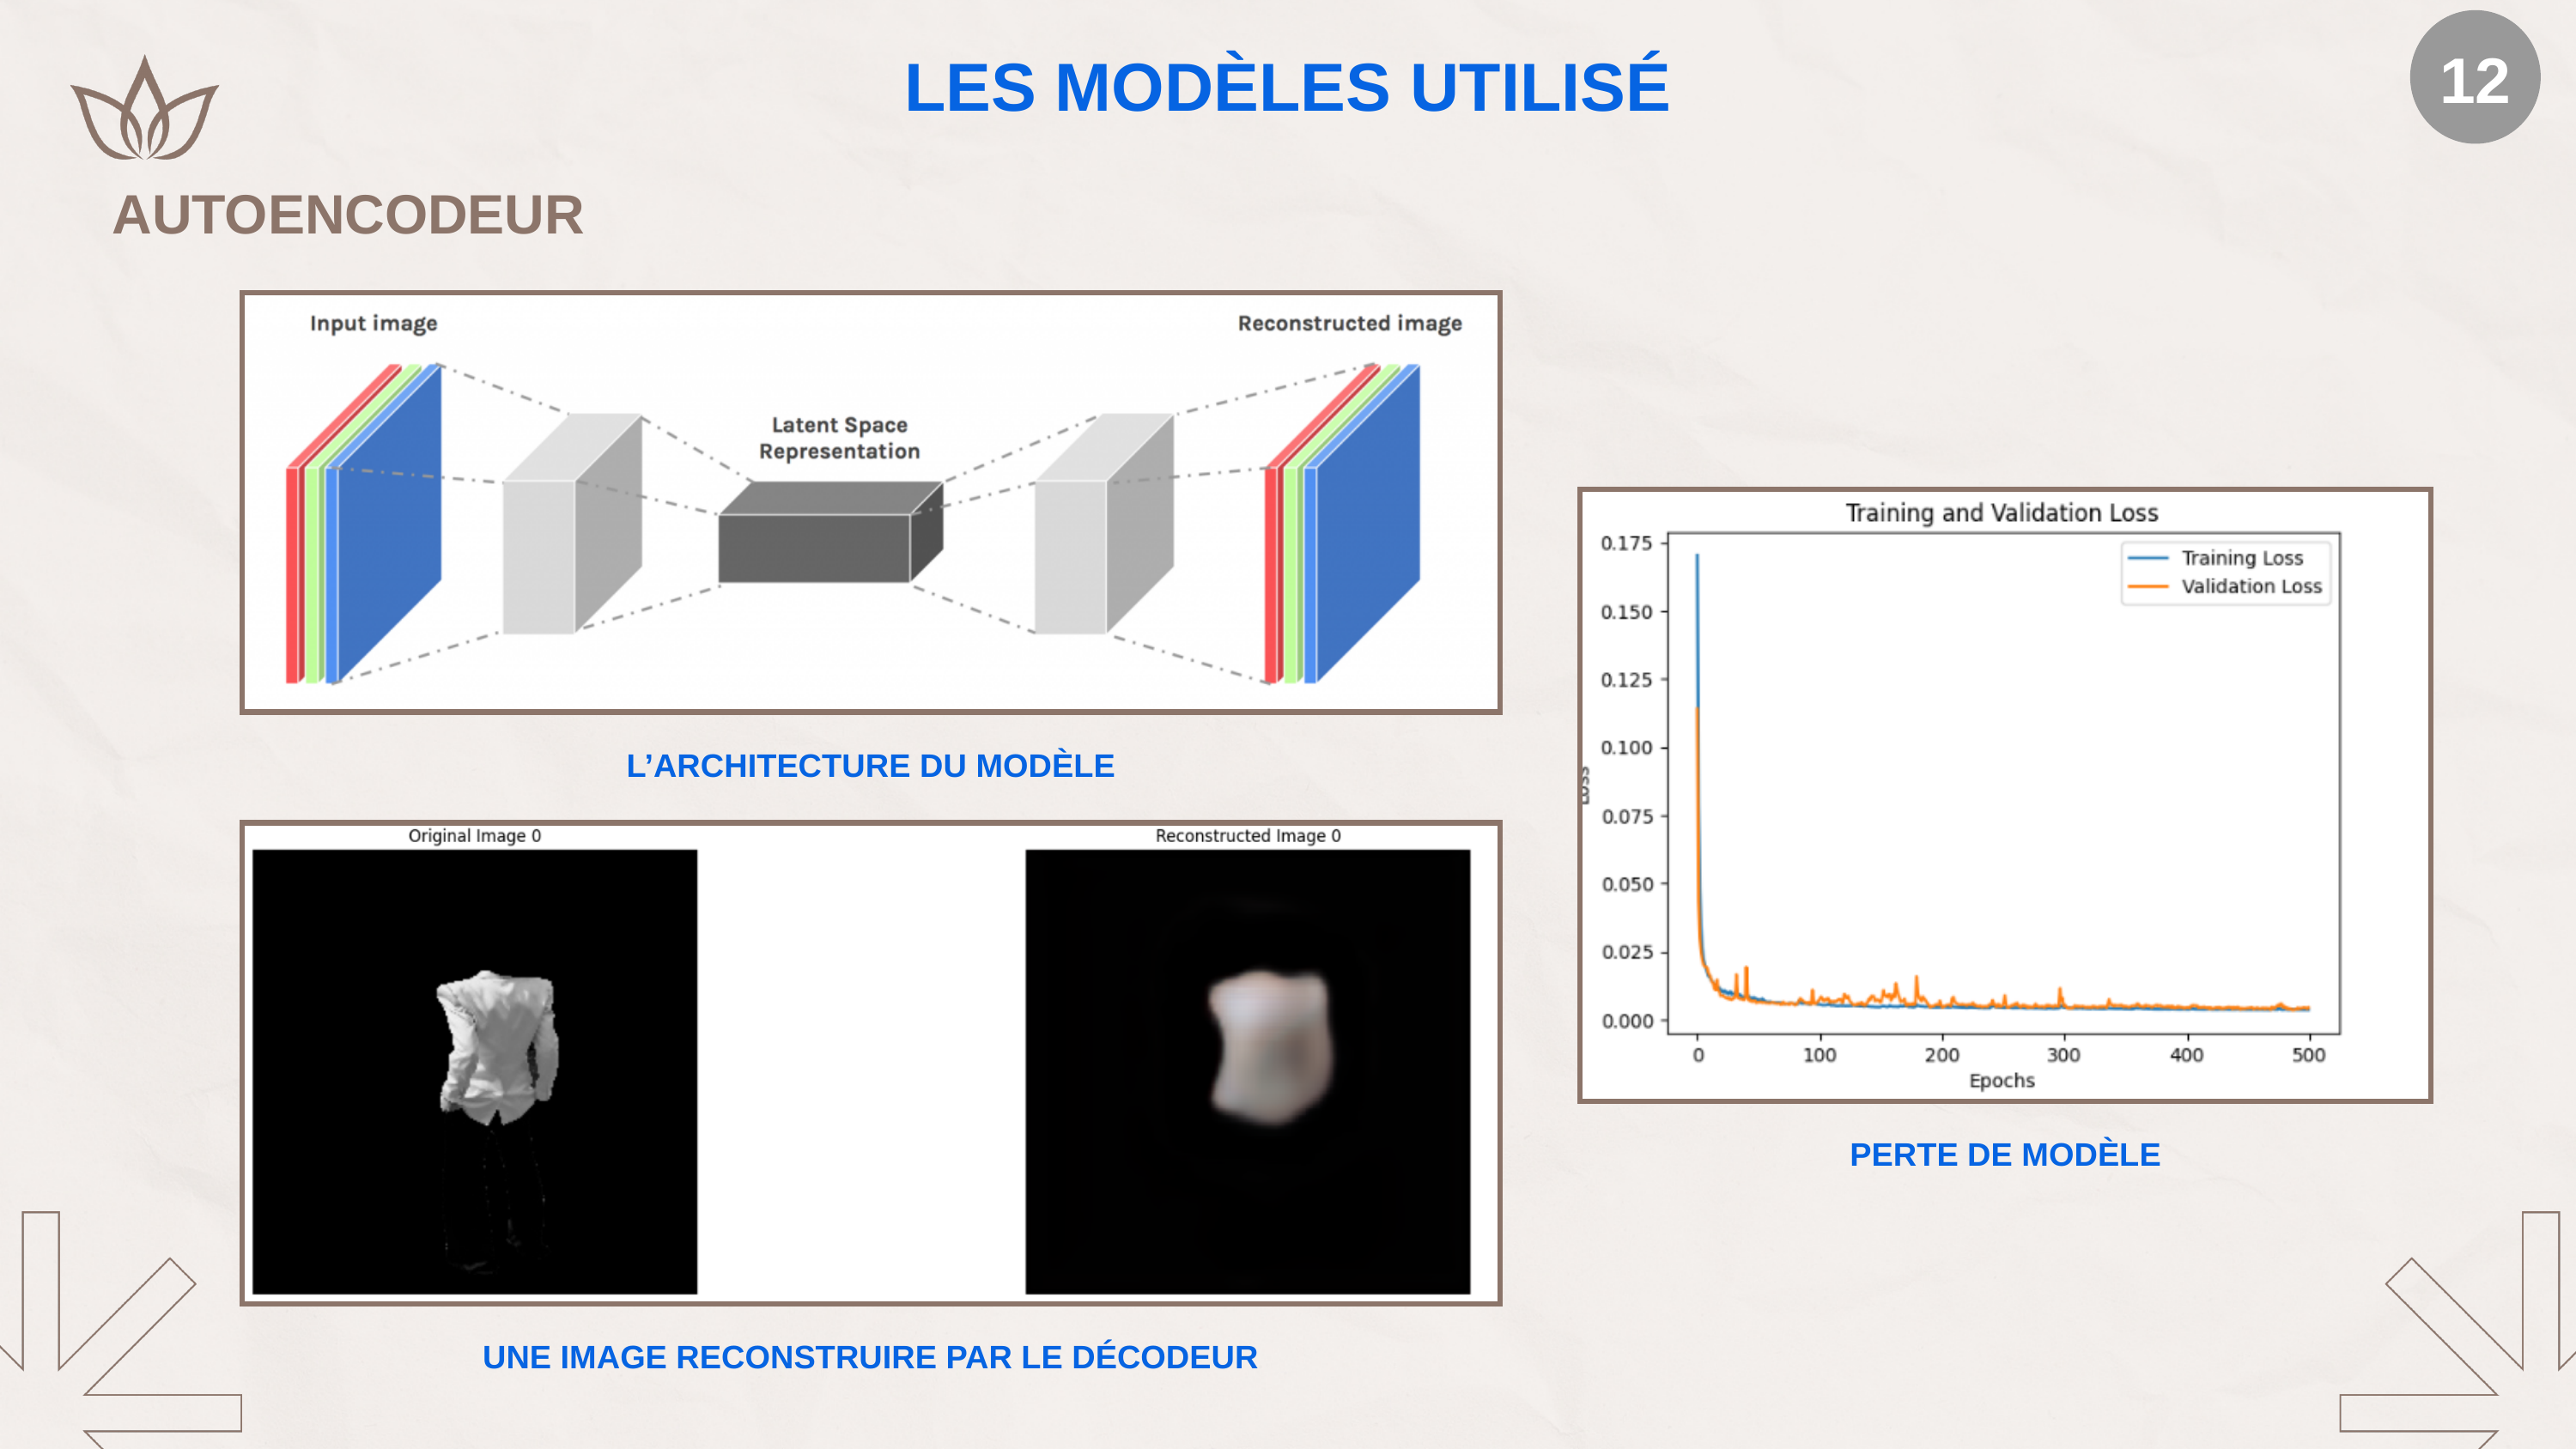

12
LES MODÈLES UTILISÉ

AUTOENCODEUR

L’ARCHITECTURE DU MODÈLE

PERTE DE MODÈLE

UNE IMAGE RECONSTRUIRE PAR LE DÉCODEUR